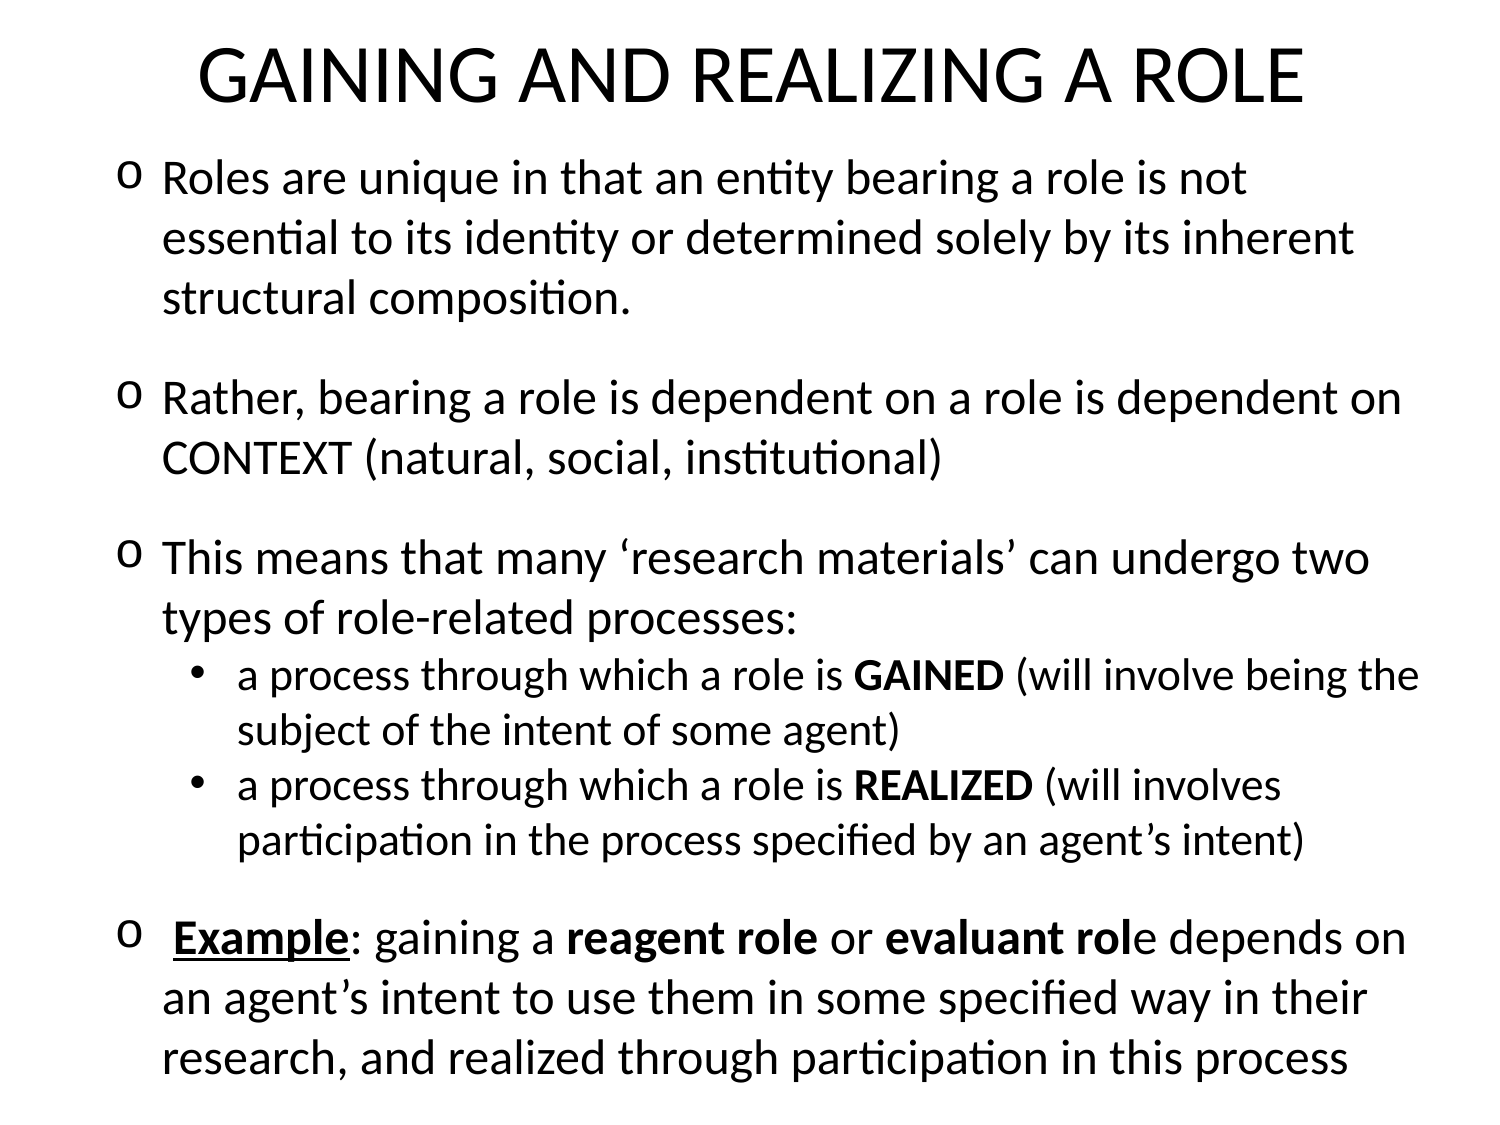

GAINING AND REALIZING A ROLE
Roles are unique in that an entity bearing a role is not essential to its identity or determined solely by its inherent structural composition.

Rather, bearing a role is dependent on a role is dependent on CONTEXT (natural, social, institutional)

This means that many ‘research materials’ can undergo two types of role-related processes:
a process through which a role is GAINED (will involve being the subject of the intent of some agent)
a process through which a role is REALIZED (will involves participation in the process specified by an agent’s intent)

 Example: gaining a reagent role or evaluant role depends on an agent’s intent to use them in some specified way in their research, and realized through participation in this process